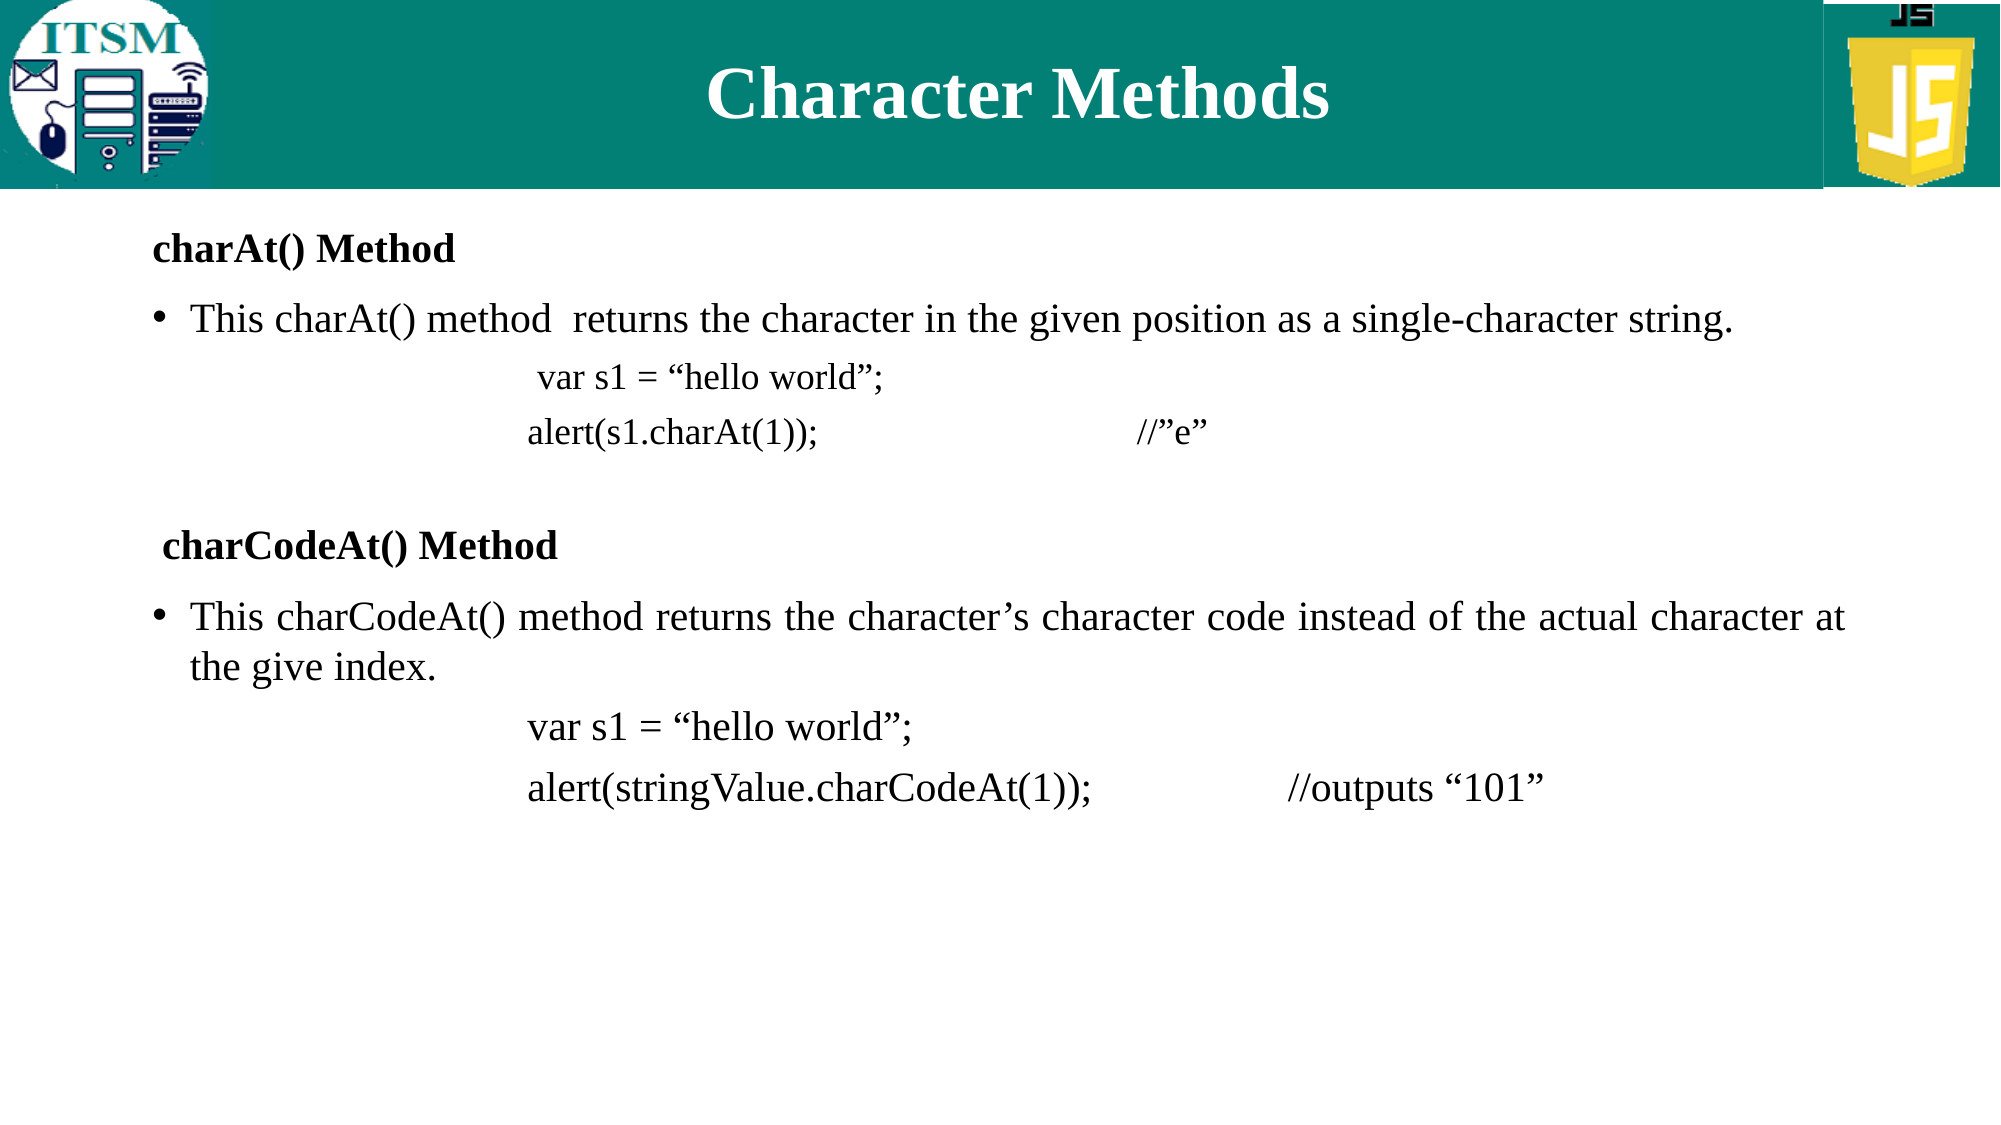

# Character Methods
charAt() Method
This charAt() method  returns the character in the given position as a single-character string.
		 var s1 = “hello world”;
		alert(s1.charAt(1));  		 //”e”

charCodeAt() Method
This charCodeAt() method returns the character’s character code instead of the actual character at the give index.
		var s1 = “hello world”;
		alert(stringValue.charCodeAt(1));		 //outputs “101”